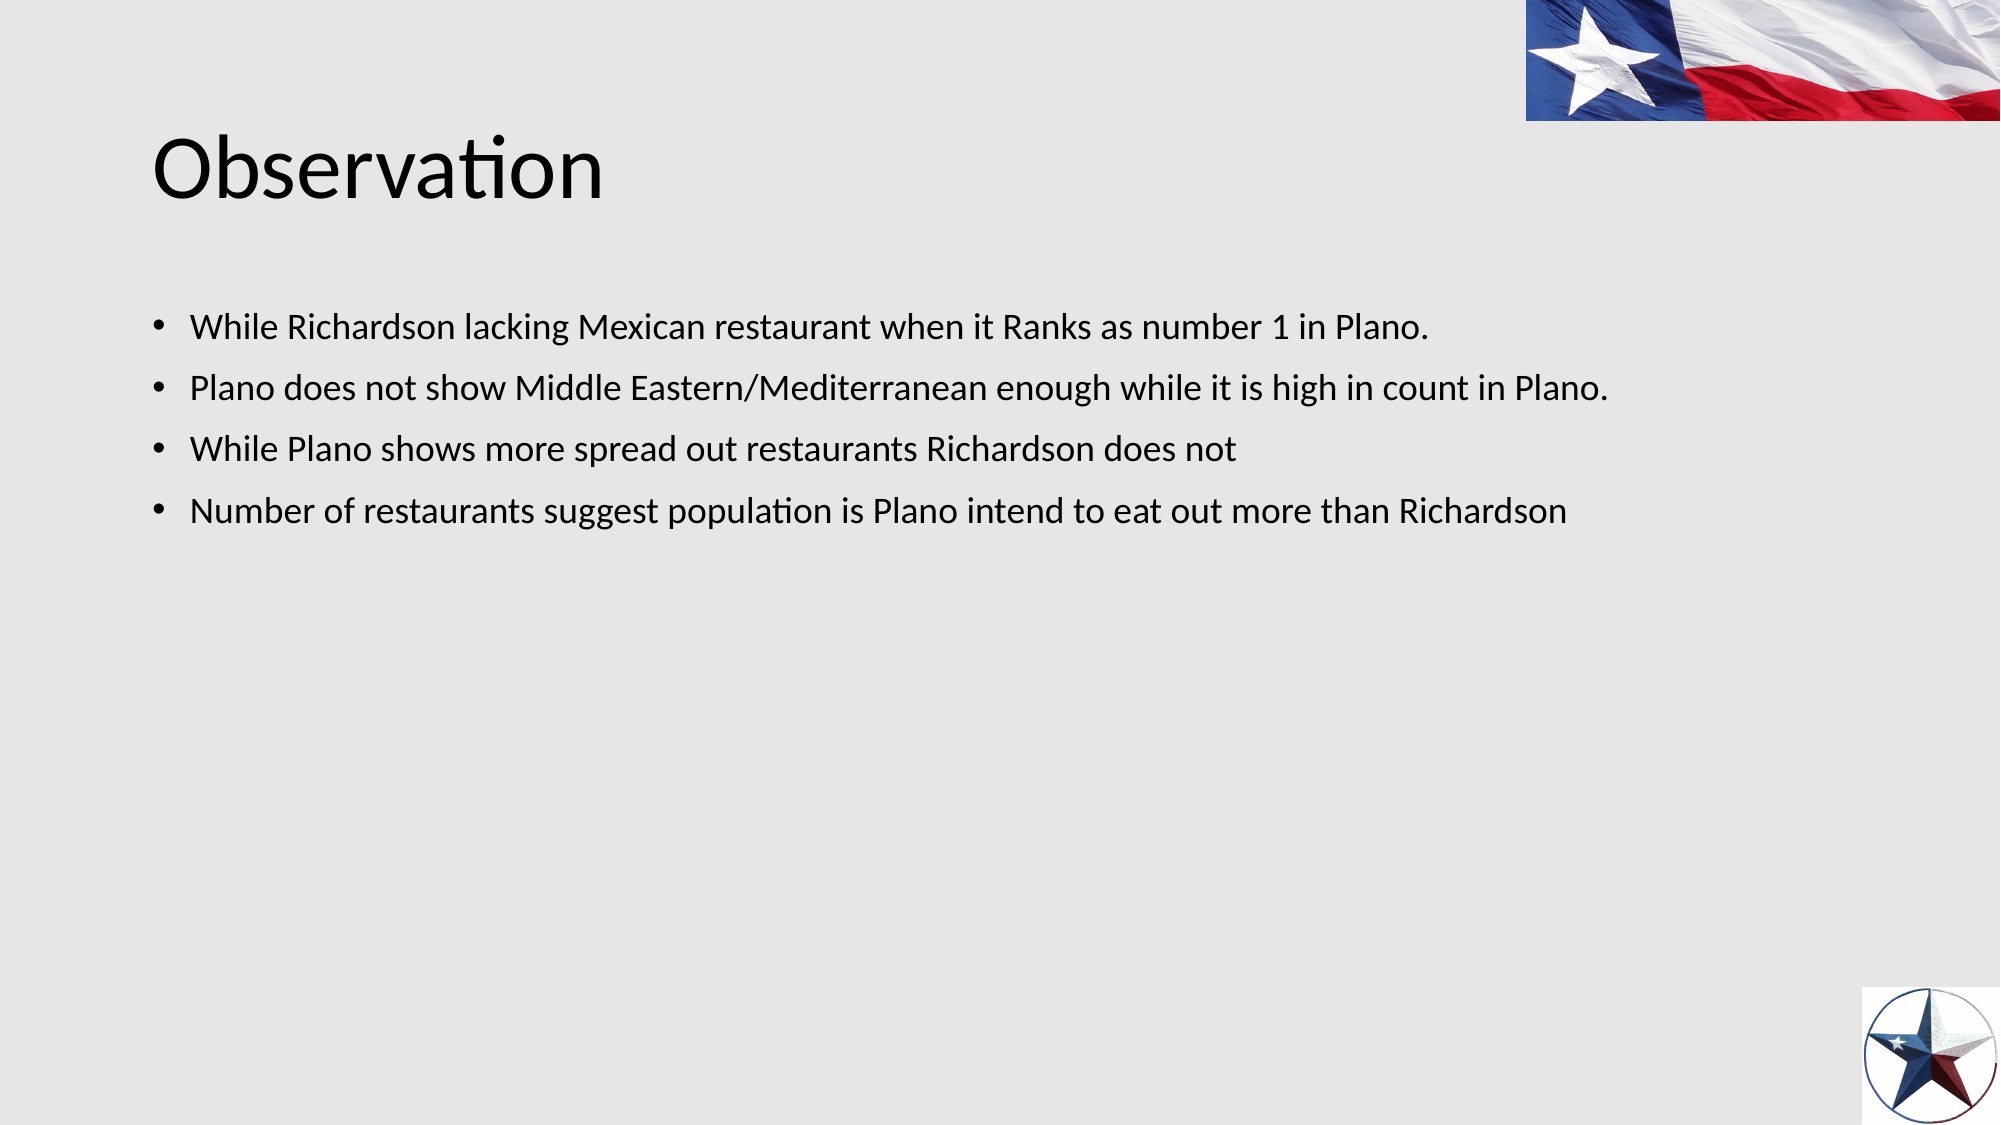

# Observation
While Richardson lacking Mexican restaurant when it Ranks as number 1 in Plano.
Plano does not show Middle Eastern/Mediterranean enough while it is high in count in Plano.
While Plano shows more spread out restaurants Richardson does not
Number of restaurants suggest population is Plano intend to eat out more than Richardson